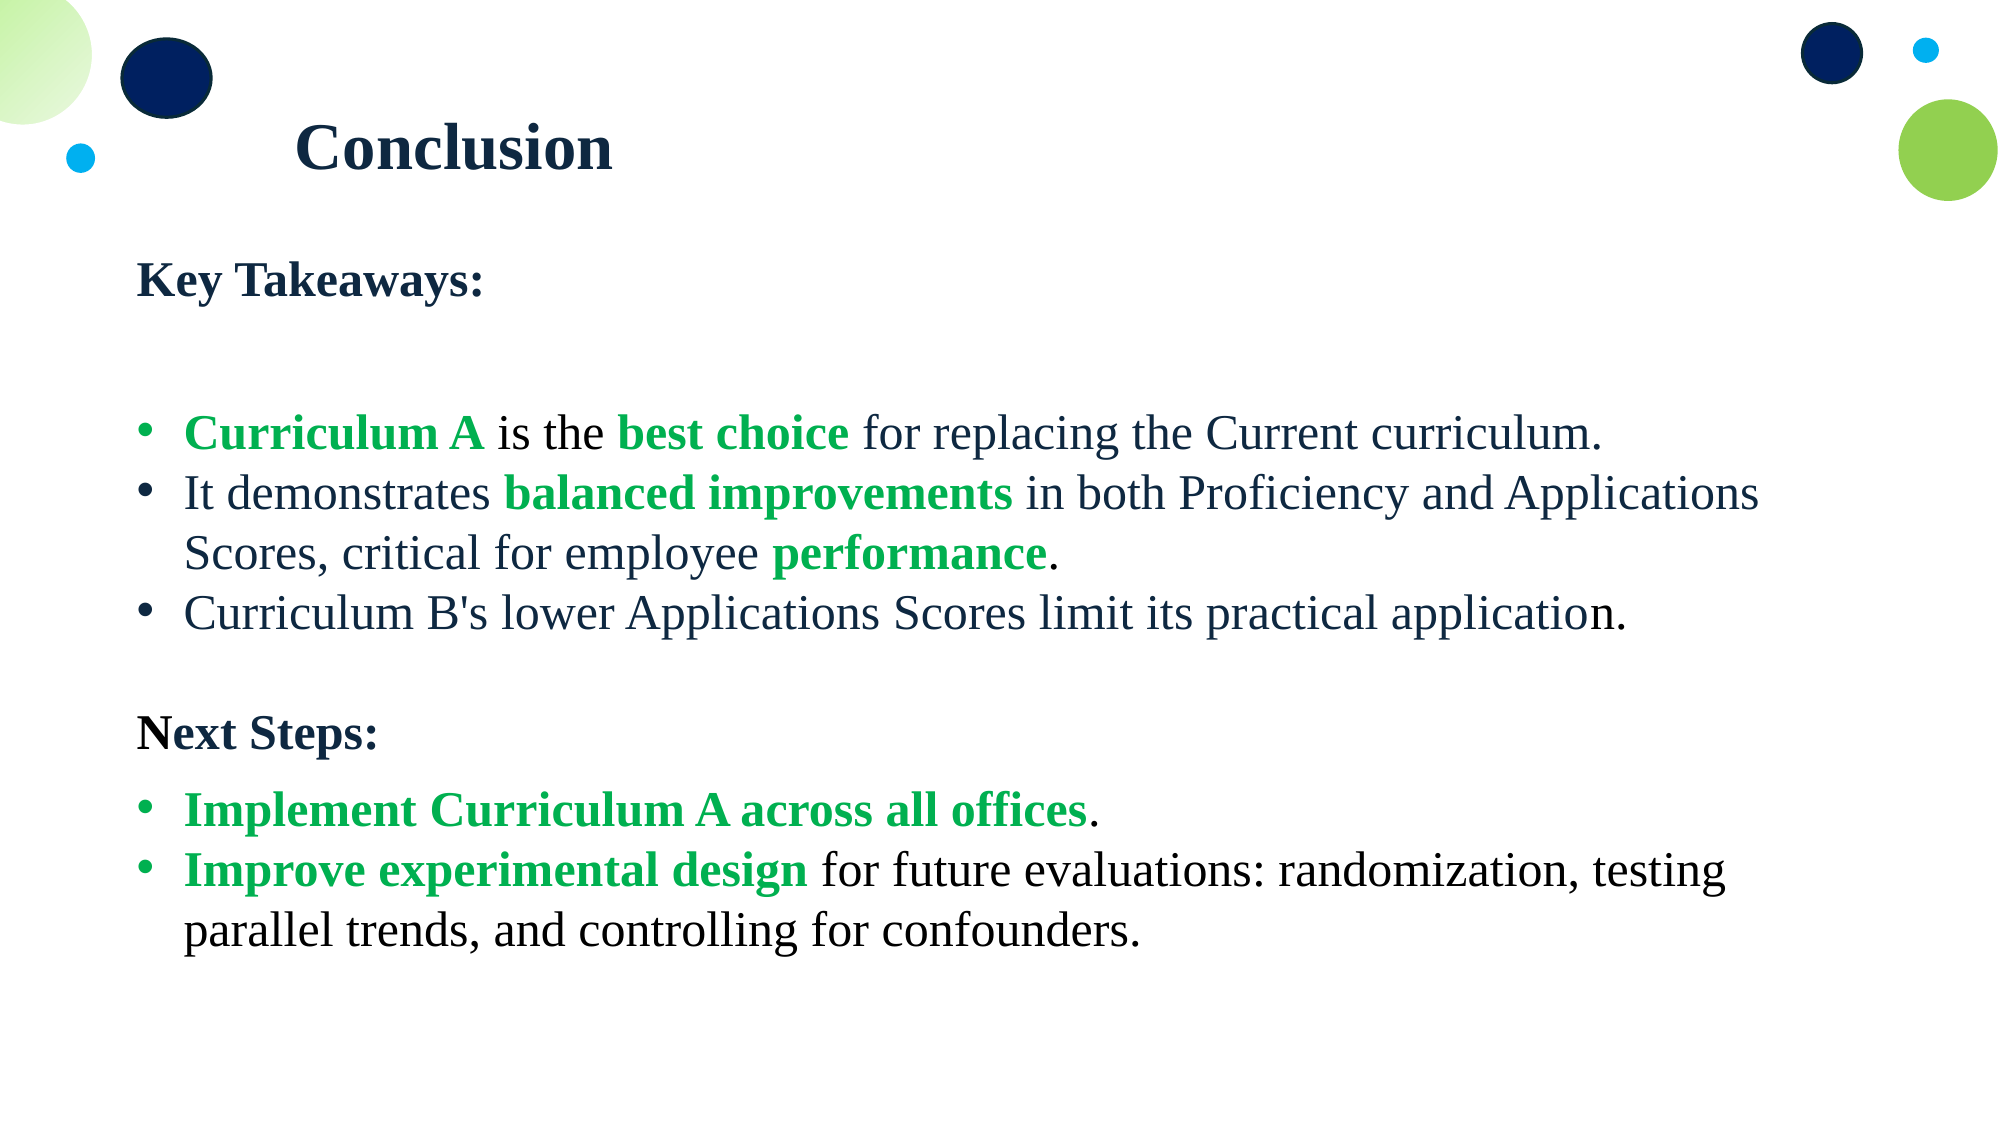

Conclusion
Key Takeaways:

Curriculum A is the best choice for replacing the Current curriculum.
It demonstrates balanced improvements in both Proficiency and Applications Scores, critical for employee performance.
Curriculum B's lower Applications Scores limit its practical application.

Next Steps:
Implement Curriculum A across all offices.
Improve experimental design for future evaluations: randomization, testing parallel trends, and controlling for confounders.